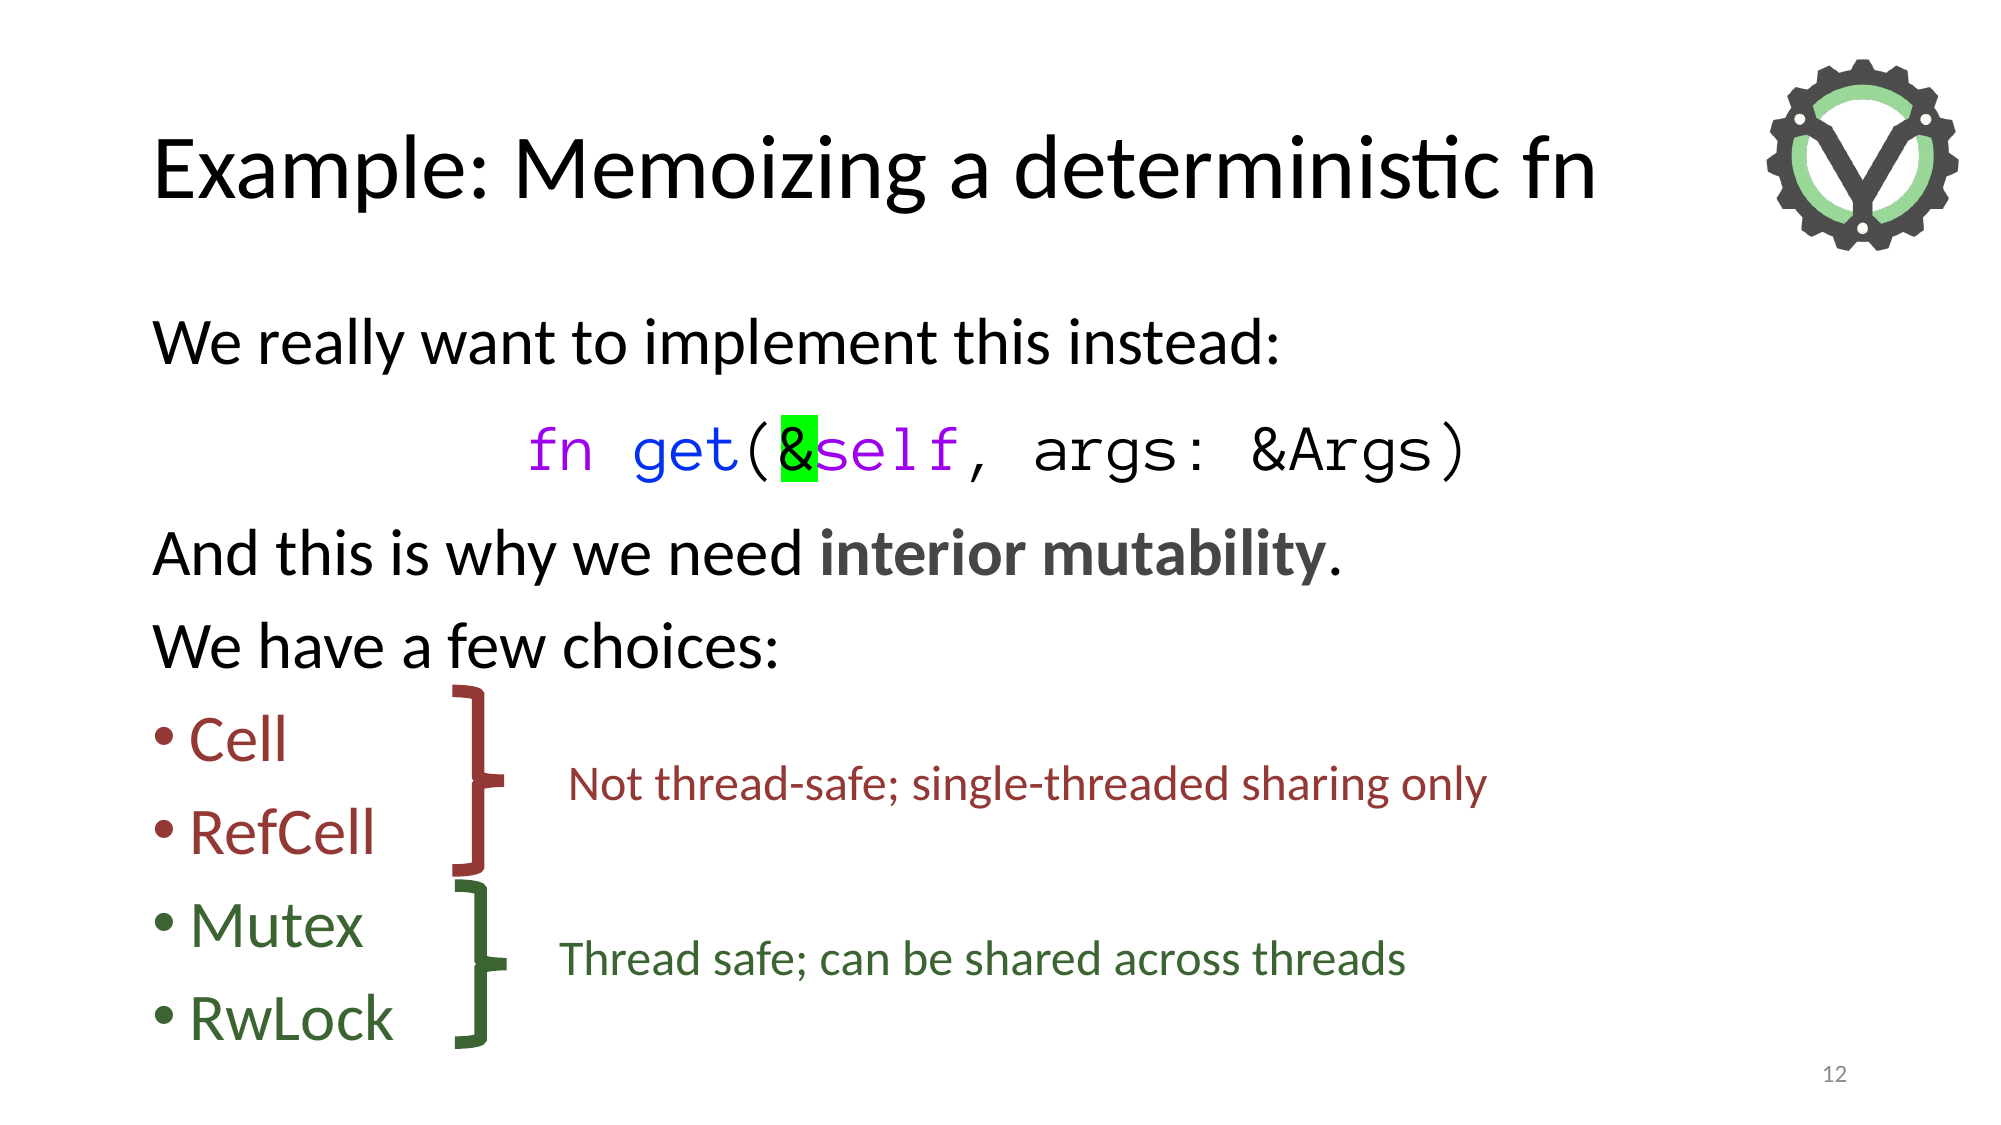

# Example: Memoizing a deterministic fn
We really want to implement this instead:
fn get(&self, args: &Args)
And this is why we need interior mutability.
We have a few choices:
Cell
RefCell
Mutex
RwLock

Not thread-safe; single-threaded sharing only

Thread safe; can be shared across threads
12